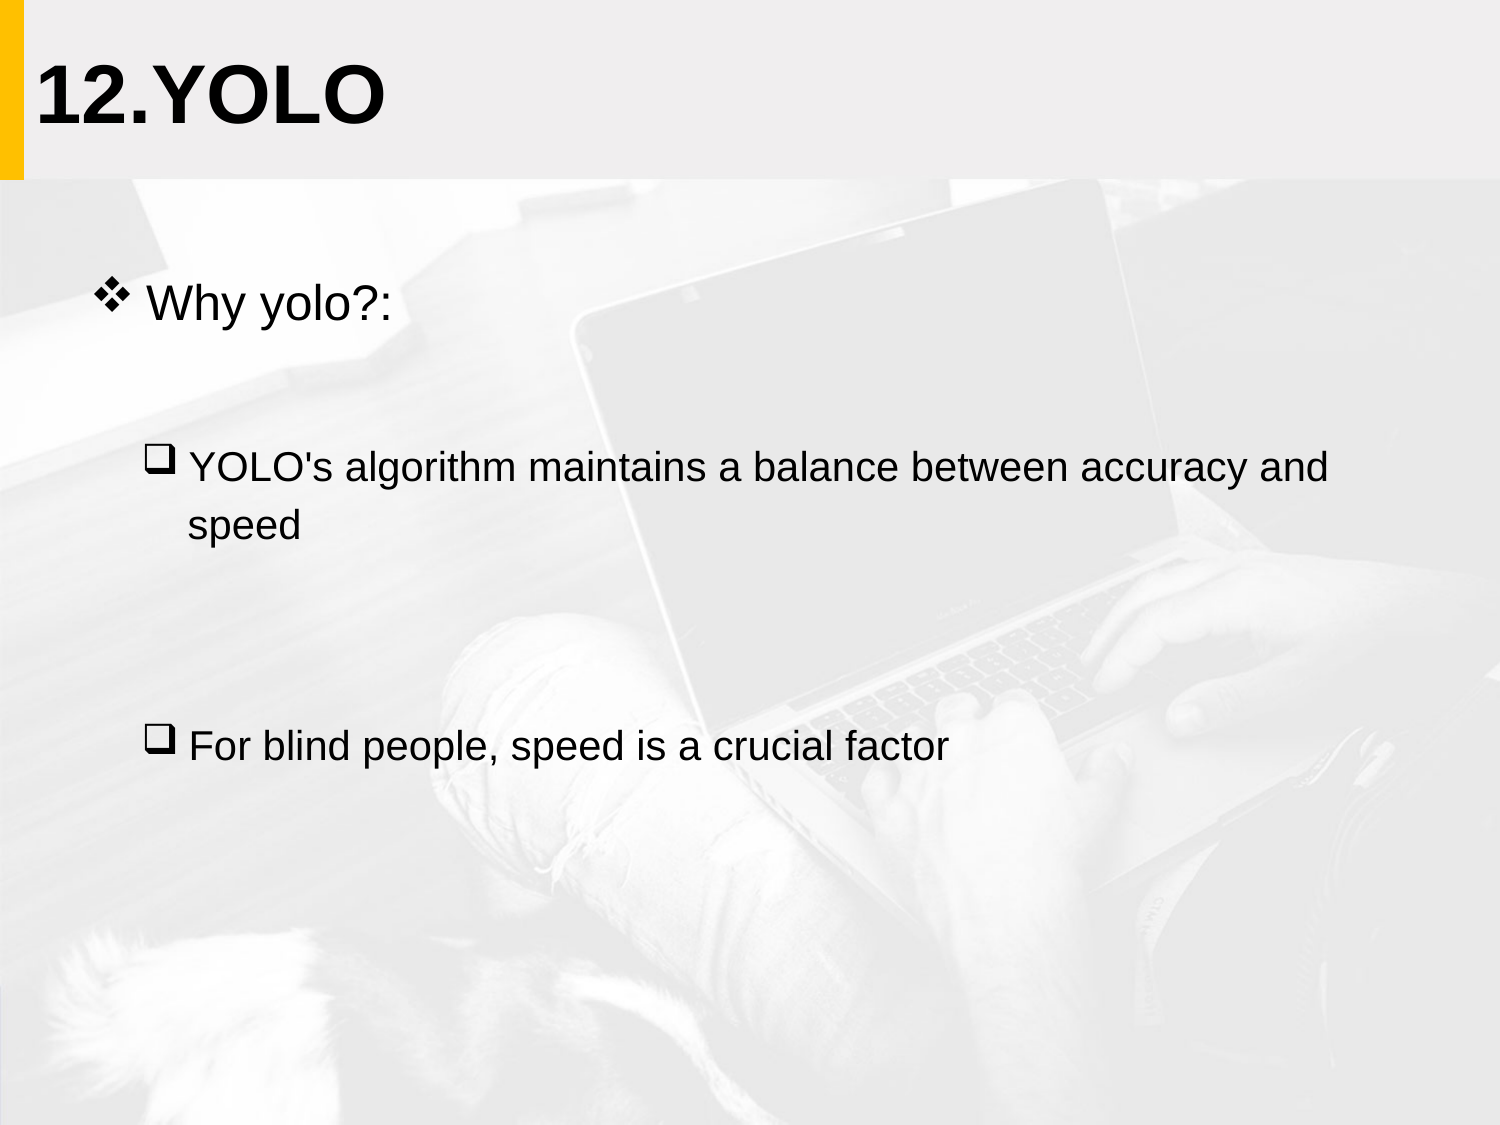

# 12.YOLO
Why yolo?:

YOLO's algorithm maintains a balance between accuracy and
    speed

For blind people, speed is a crucial factor